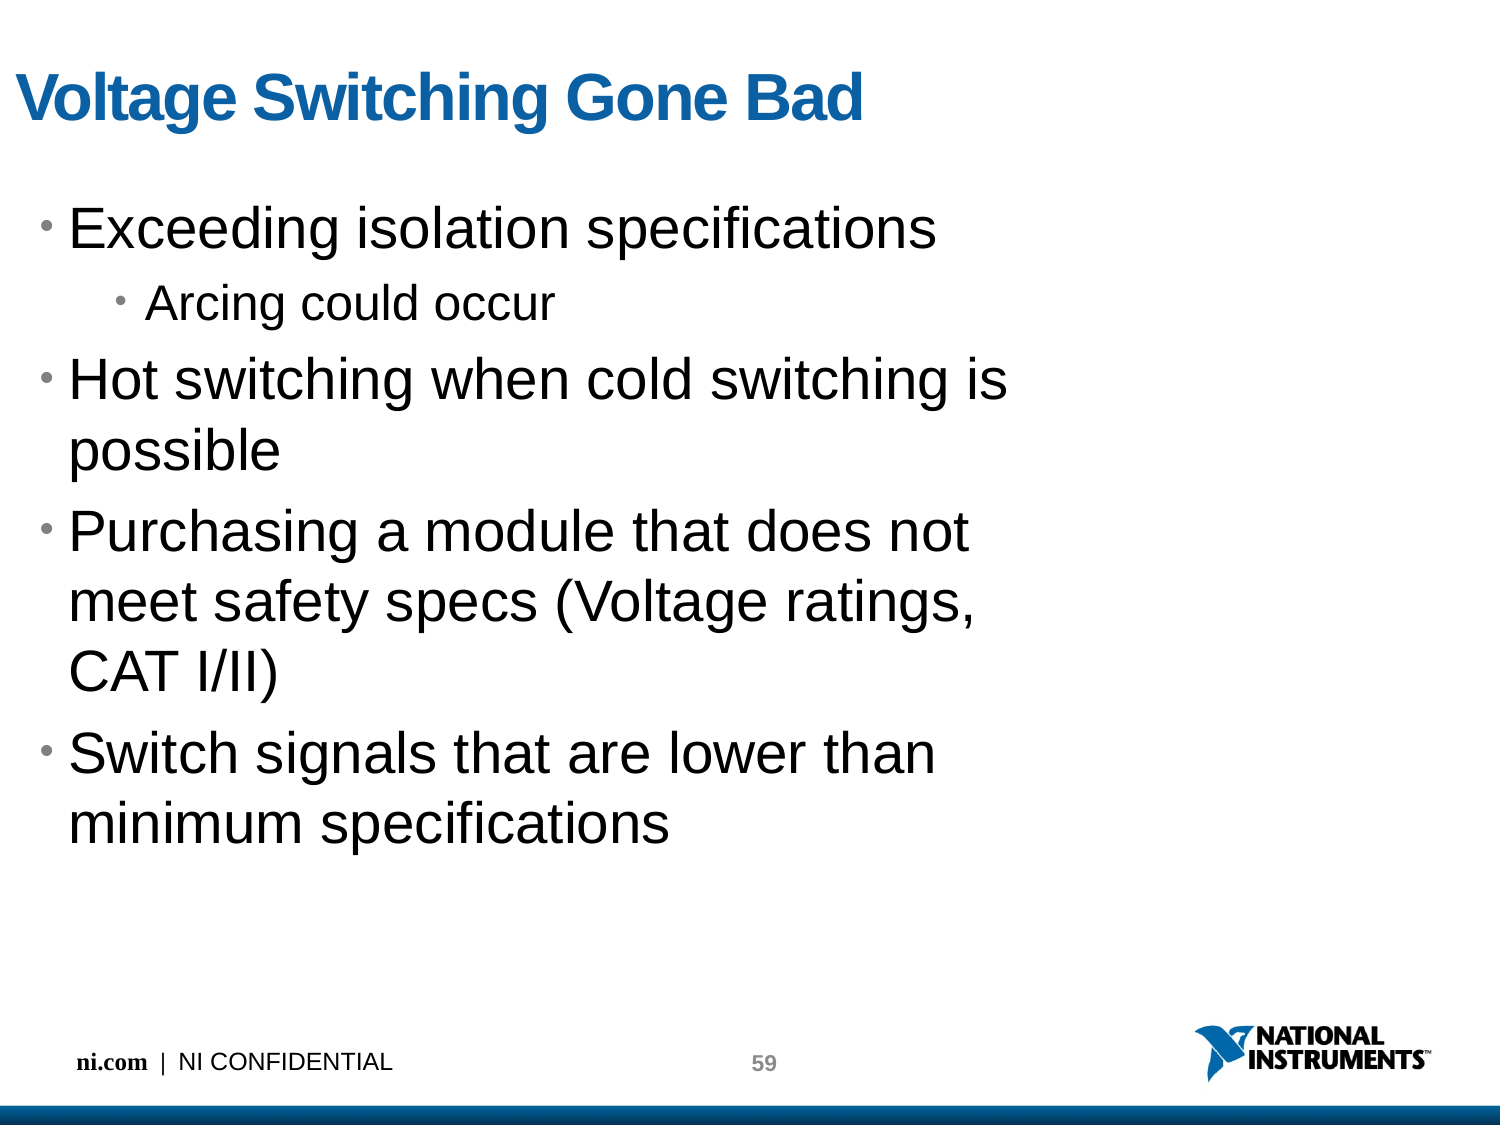

# Voltage Switching Gone Bad
Exceeding isolation specifications
Arcing could occur
Hot switching when cold switching is possible
Purchasing a module that does not meet safety specs (Voltage ratings, CAT I/II)
Switch signals that are lower than minimum specifications